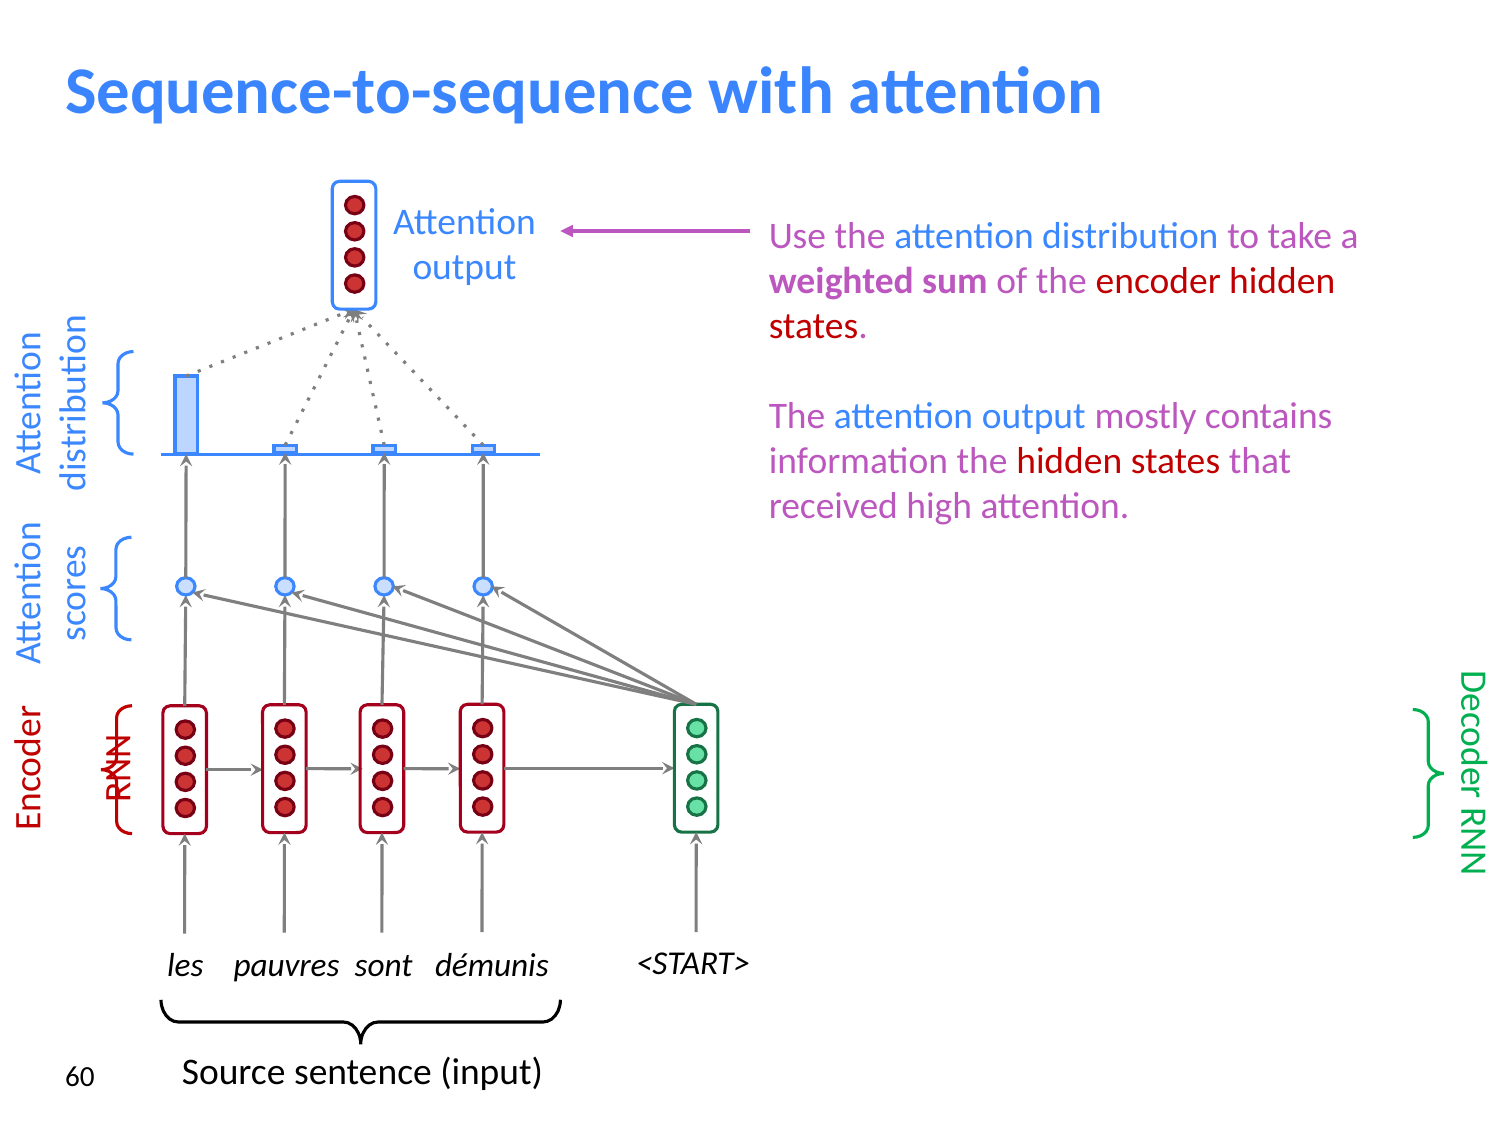

# Sequence-to-sequence with attention
Attention output
Use the attention distribution to take a weighted sum of the encoder hidden states.

The attention output mostly contains information the hidden states that received high attention.

Attention distribution

Attention scores

Encoder
RNN
Decoder RNN

<START>
les    pauvres  sont   démunis
Source sentence (input)
60